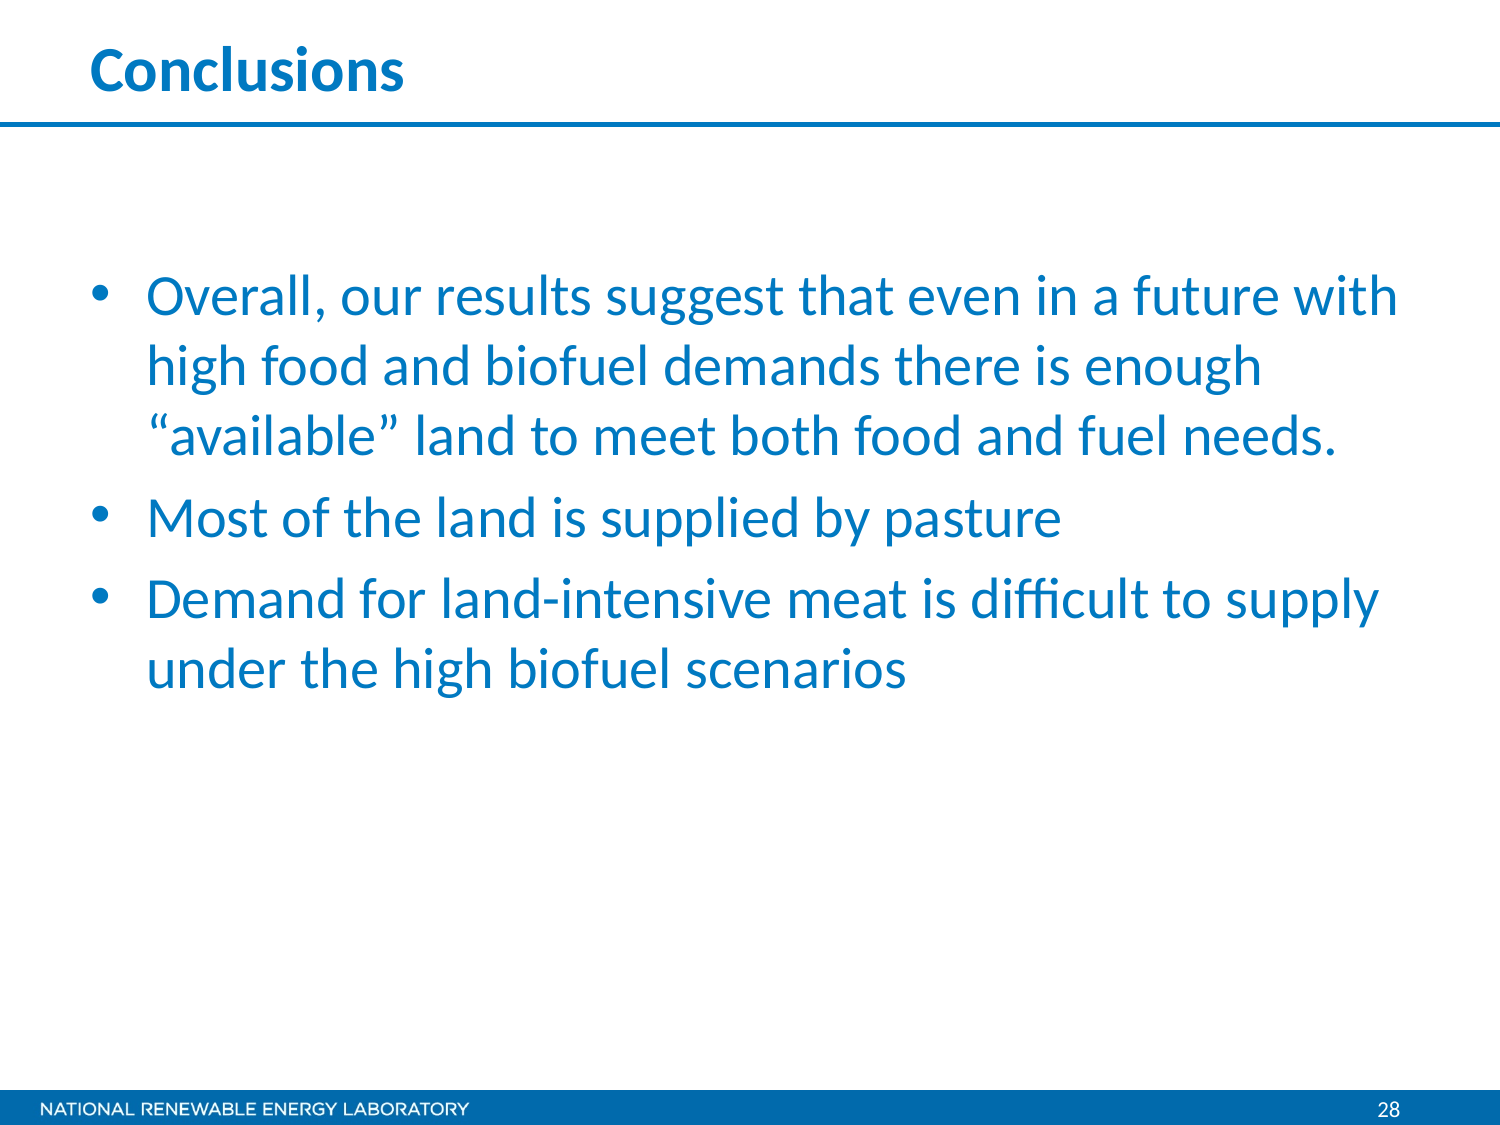

# Conclusions
Overall, our results suggest that even in a future with high food and biofuel demands there is enough “available” land to meet both food and fuel needs.
Most of the land is supplied by pasture
Demand for land-intensive meat is difficult to supply under the high biofuel scenarios